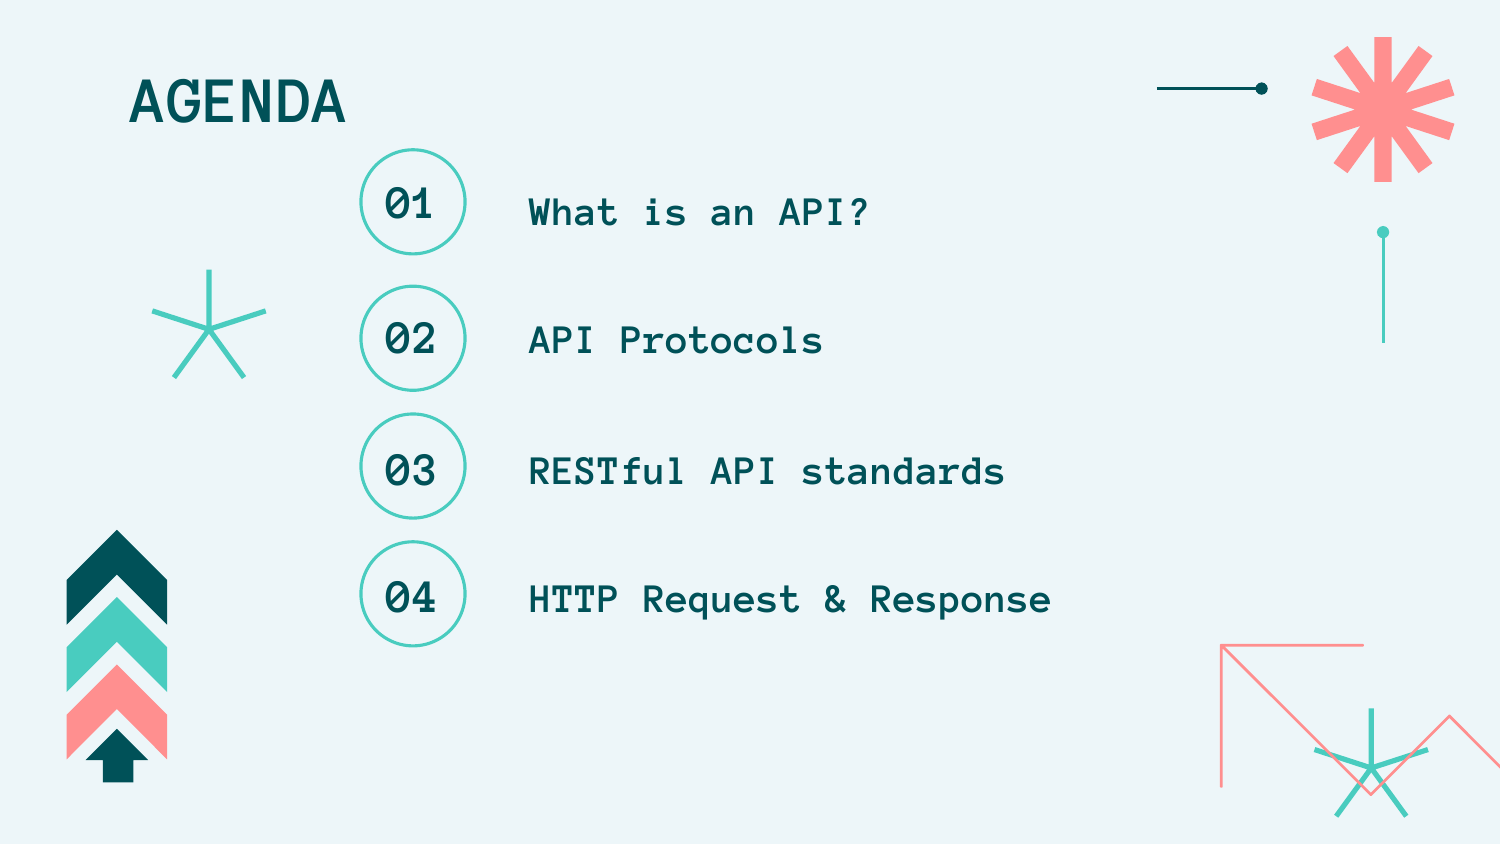

# AGENDA

01
What is an API?

02
API Protocols

03
RESTful API standards

04
HTTP Request & Response